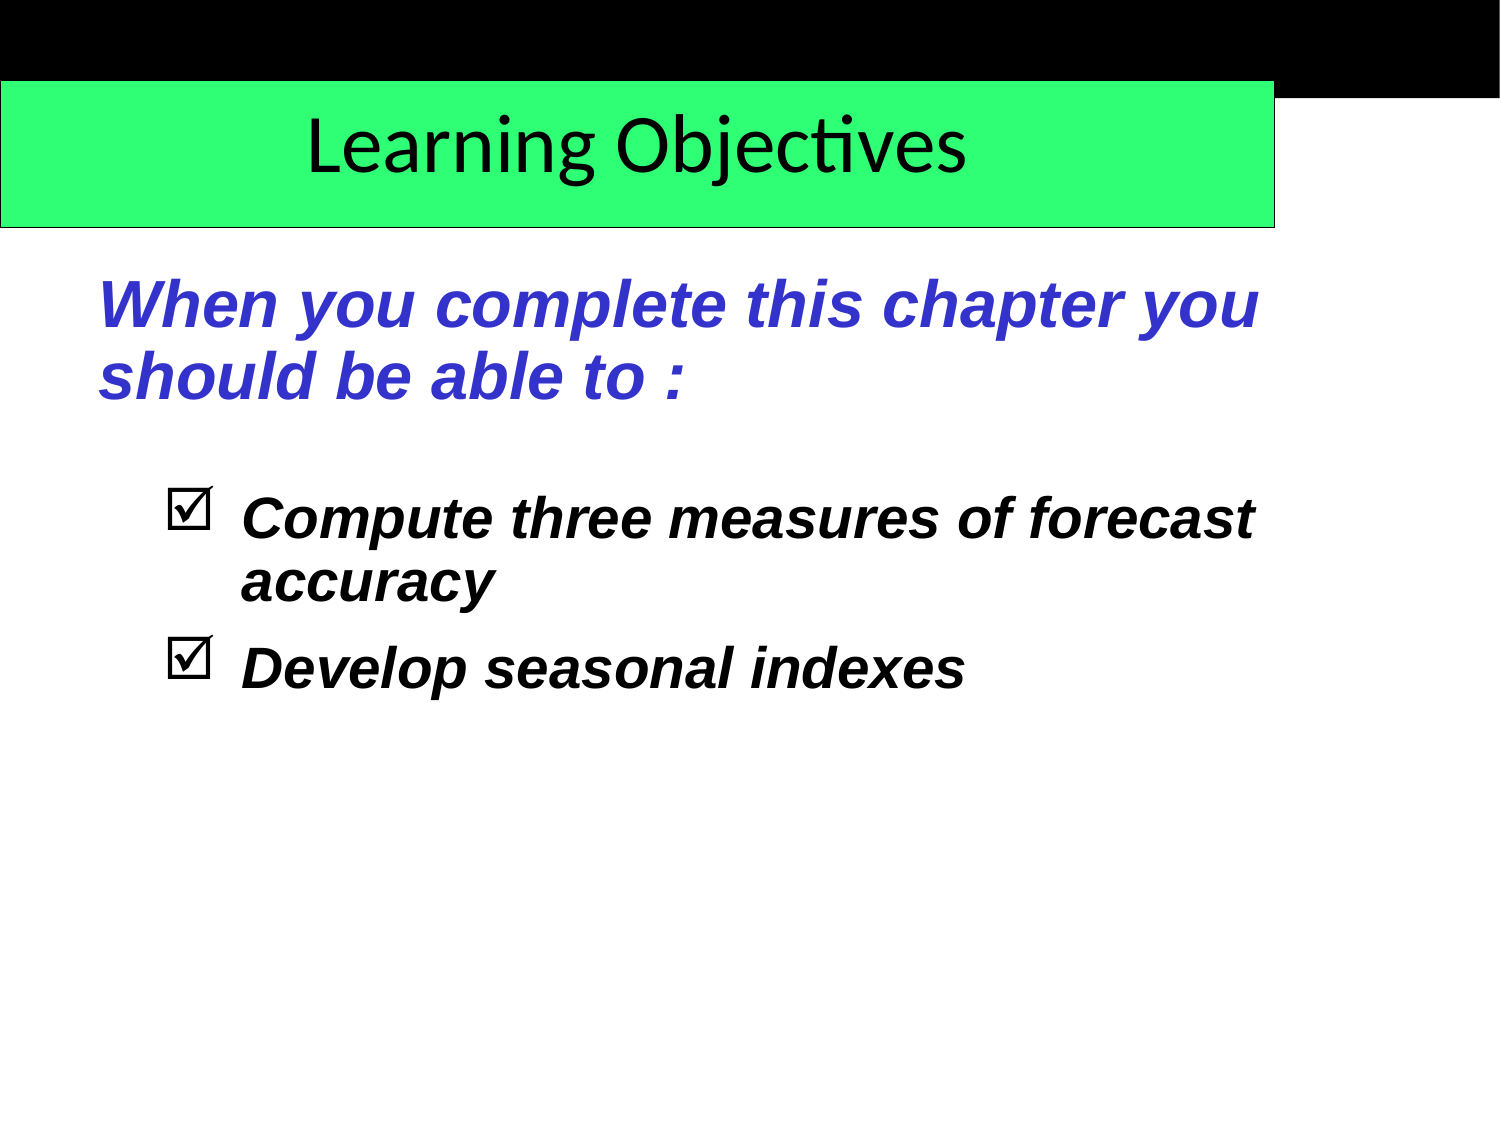

Learning Objectives
When you complete this chapter you should be able to :
Compute three measures of forecast accuracy
Develop seasonal indexes